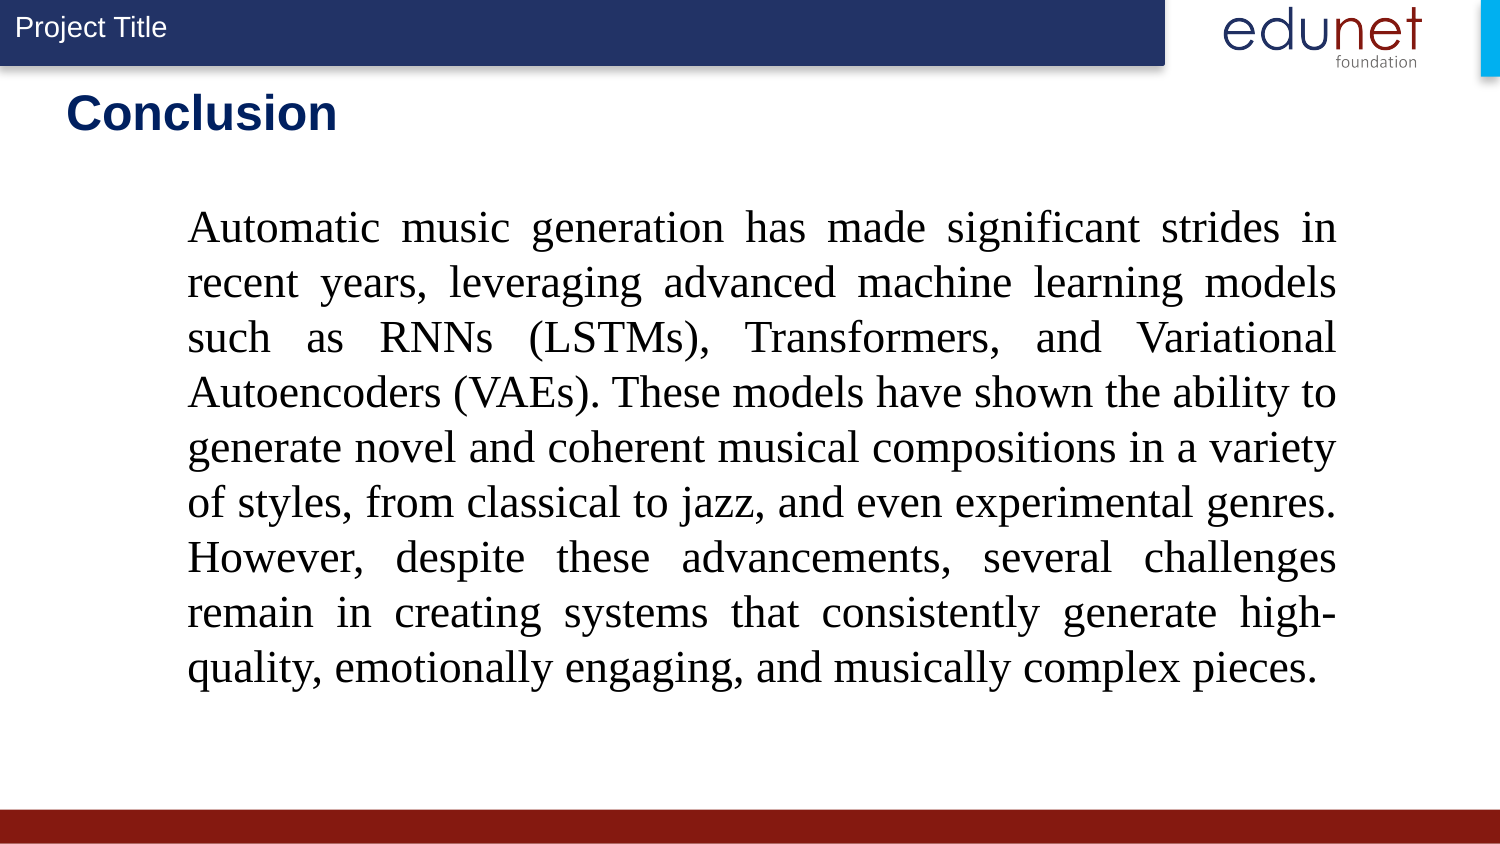

# Conclusion
Automatic music generation has made significant strides in recent years, leveraging advanced machine learning models such as RNNs (LSTMs), Transformers, and Variational Autoencoders (VAEs). These models have shown the ability to generate novel and coherent musical compositions in a variety of styles, from classical to jazz, and even experimental genres. However, despite these advancements, several challenges remain in creating systems that consistently generate high-quality, emotionally engaging, and musically complex pieces.